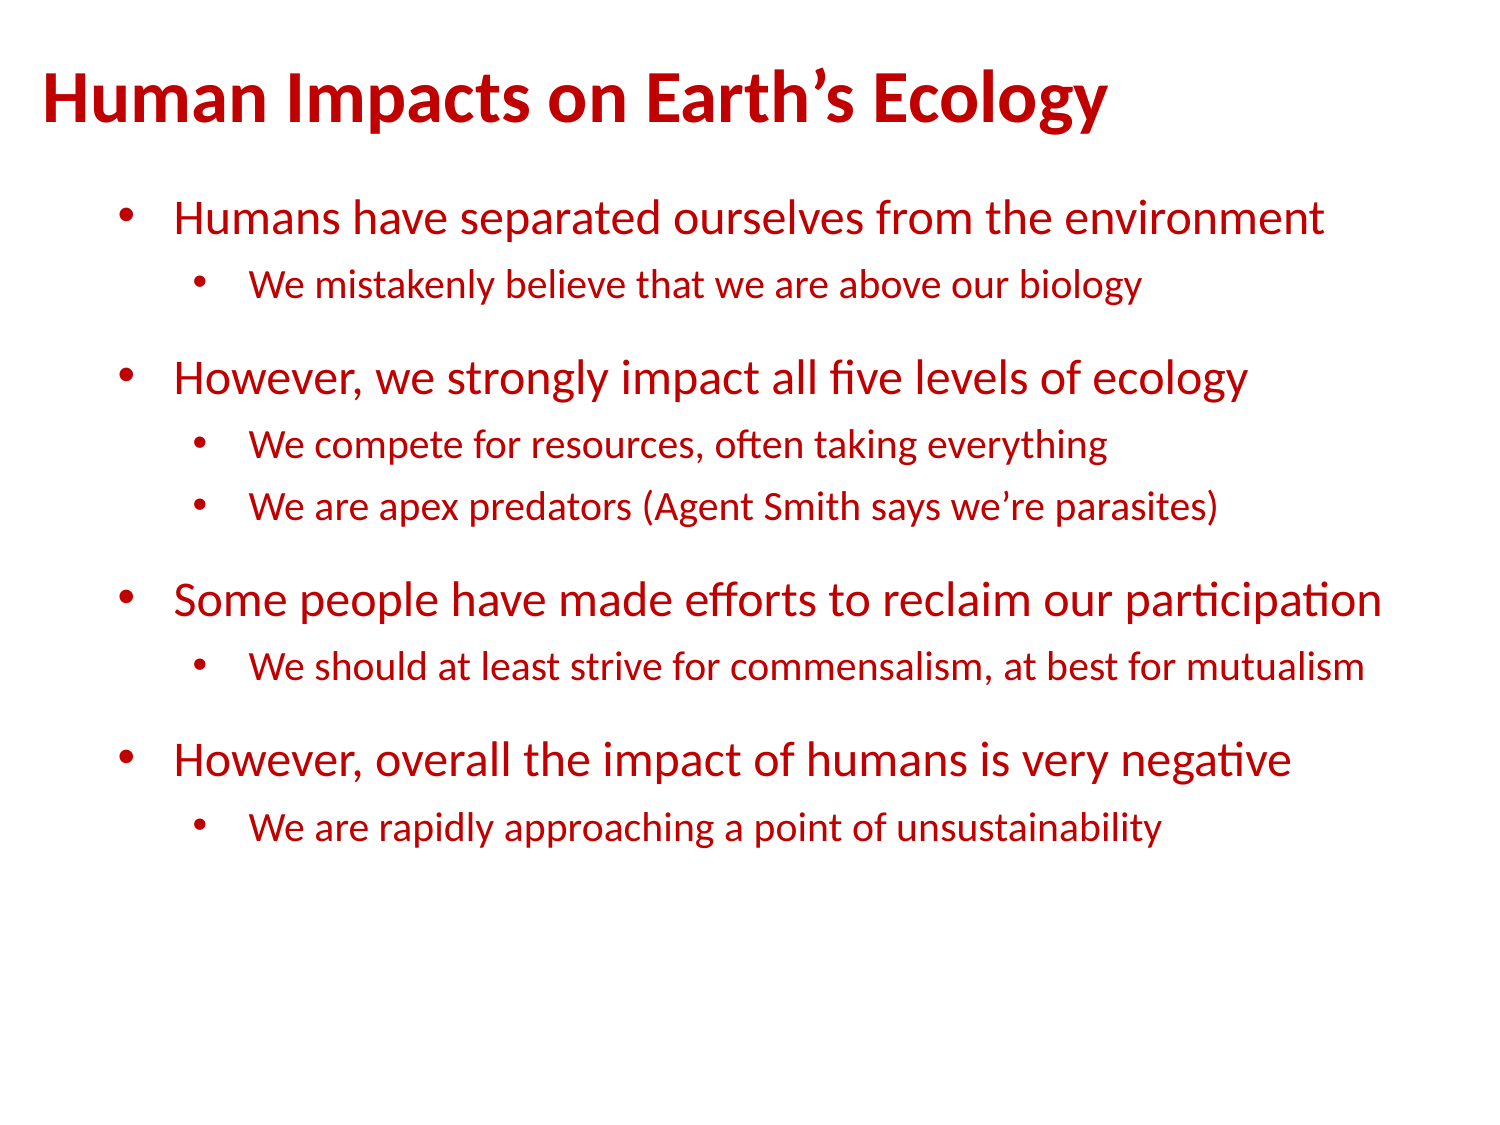

Human Impacts on Earth’s Ecology
Humans have separated ourselves from the environment
We mistakenly believe that we are above our biology
However, we strongly impact all five levels of ecology
We compete for resources, often taking everything
We are apex predators (Agent Smith says we’re parasites)
Some people have made efforts to reclaim our participation
We should at least strive for commensalism, at best for mutualism
However, overall the impact of humans is very negative
We are rapidly approaching a point of unsustainability